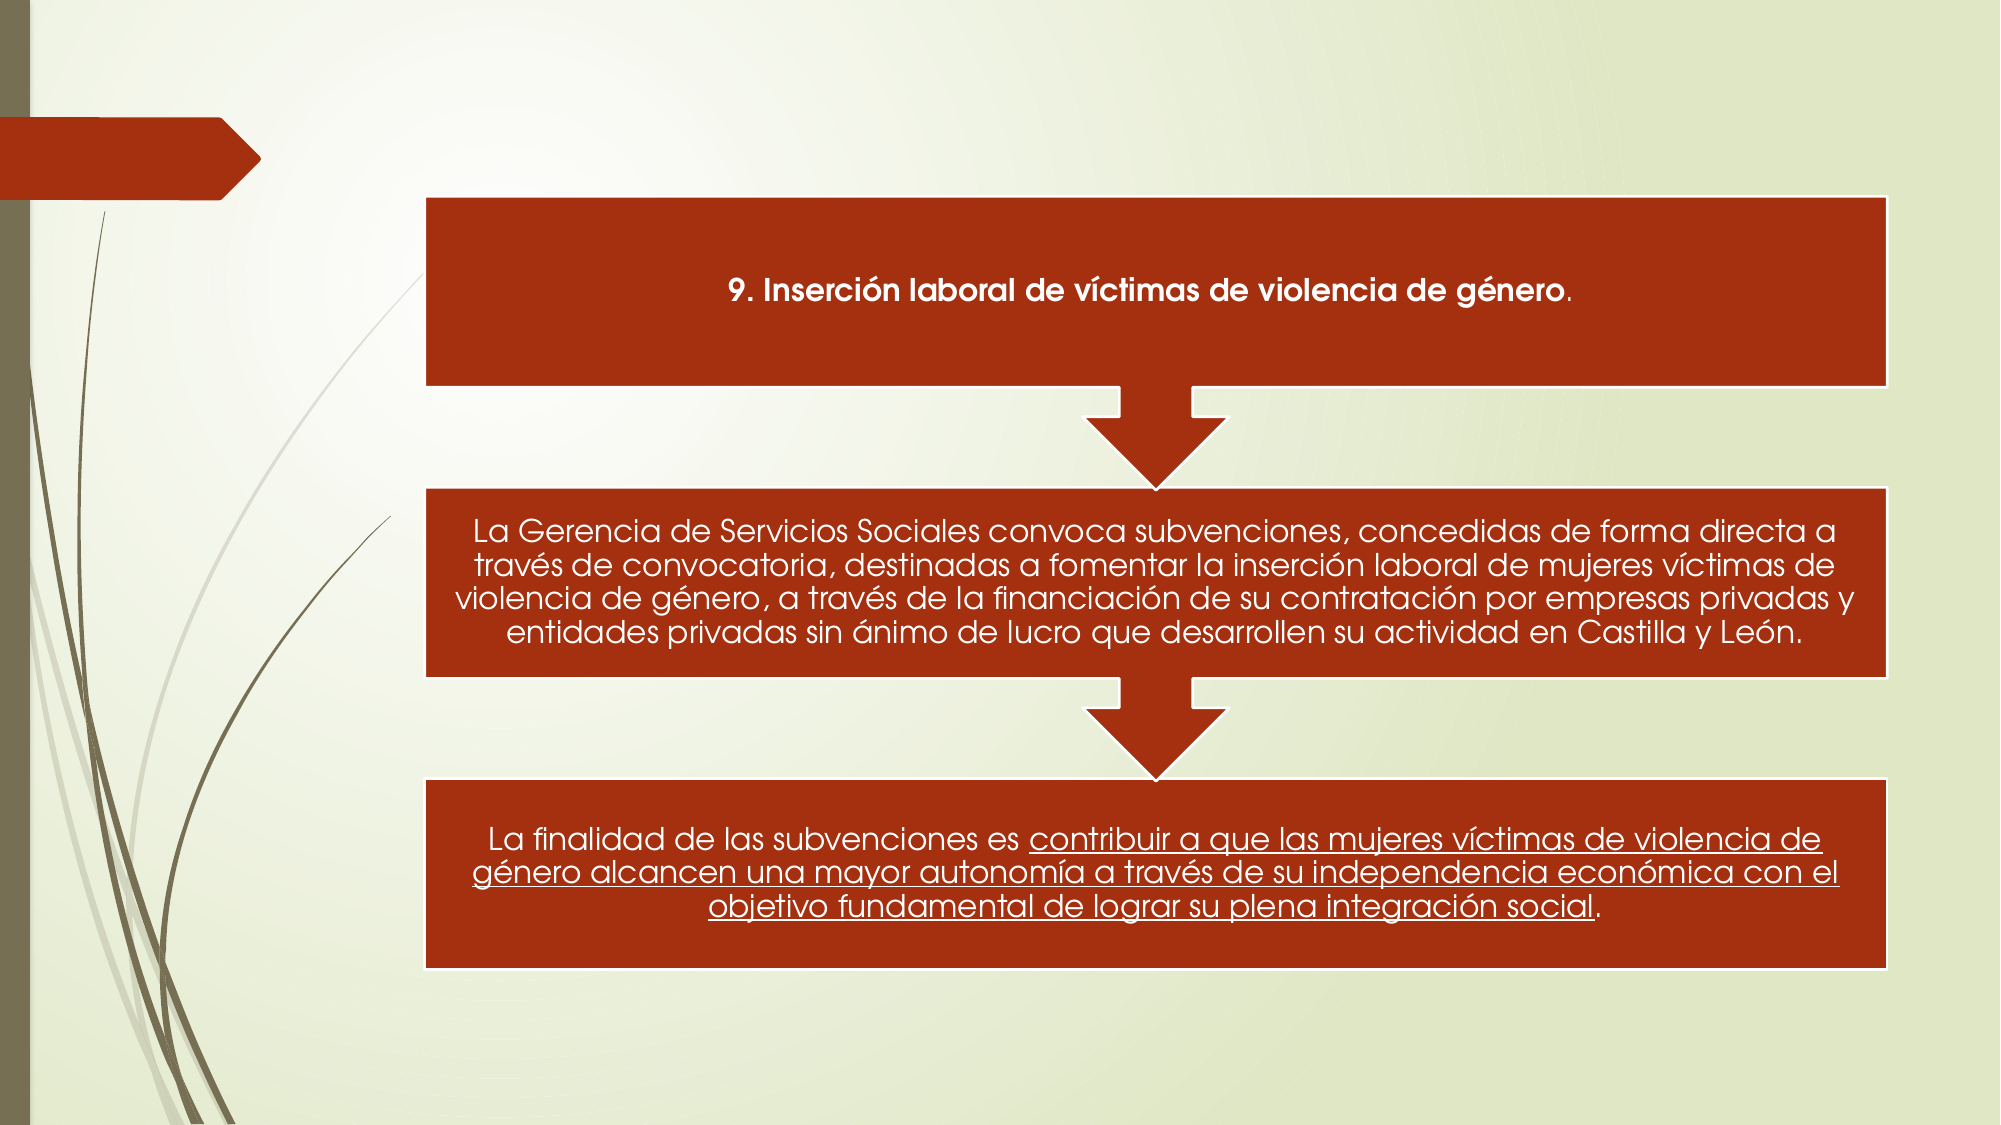

La finalidad de las subvenciones es contribuir a que las mujeres víctimas de violencia de género alcancen una mayor autonomía a través de su independencia económica con el objetivo fundamental de lograr su plena integración social.
La Gerencia de Servicios Sociales convoca subvenciones, concedidas de forma directa a través de convocatoria, destinadas a fomentar la inserción laboral de mujeres víctimas de violencia de género, a través de la financiación de su contratación por empresas privadas y entidades privadas sin ánimo de lucro que desarrollen su actividad en Castilla y León.
9. Inserción laboral de víctimas de violencia de género.